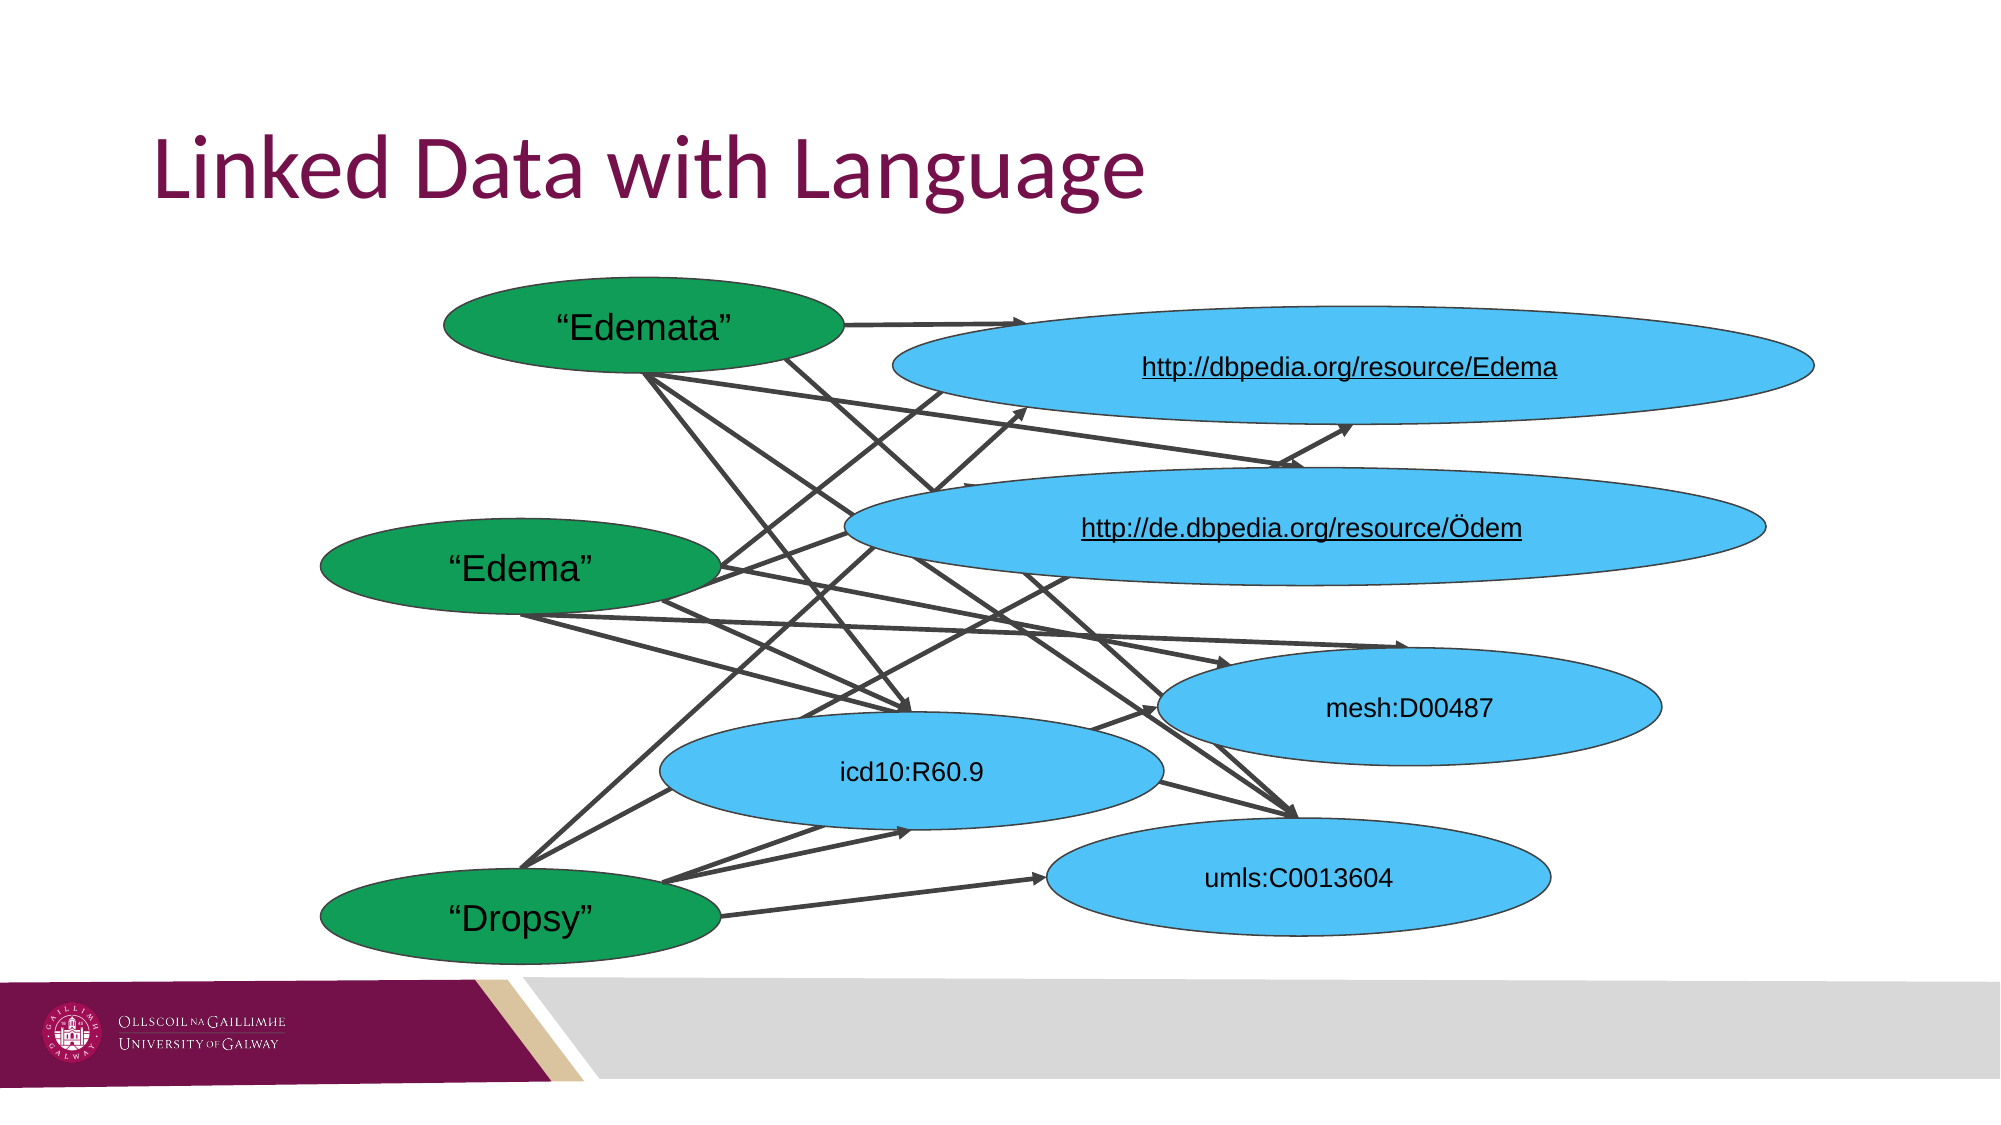

# Linked Data with Language
“Edemata”
http://dbpedia.org/resource/Edema
http://de.dbpedia.org/resource/Ödem
“Edema”
mesh:D00487
icd10:R60.9
umls:C0013604
“Dropsy”